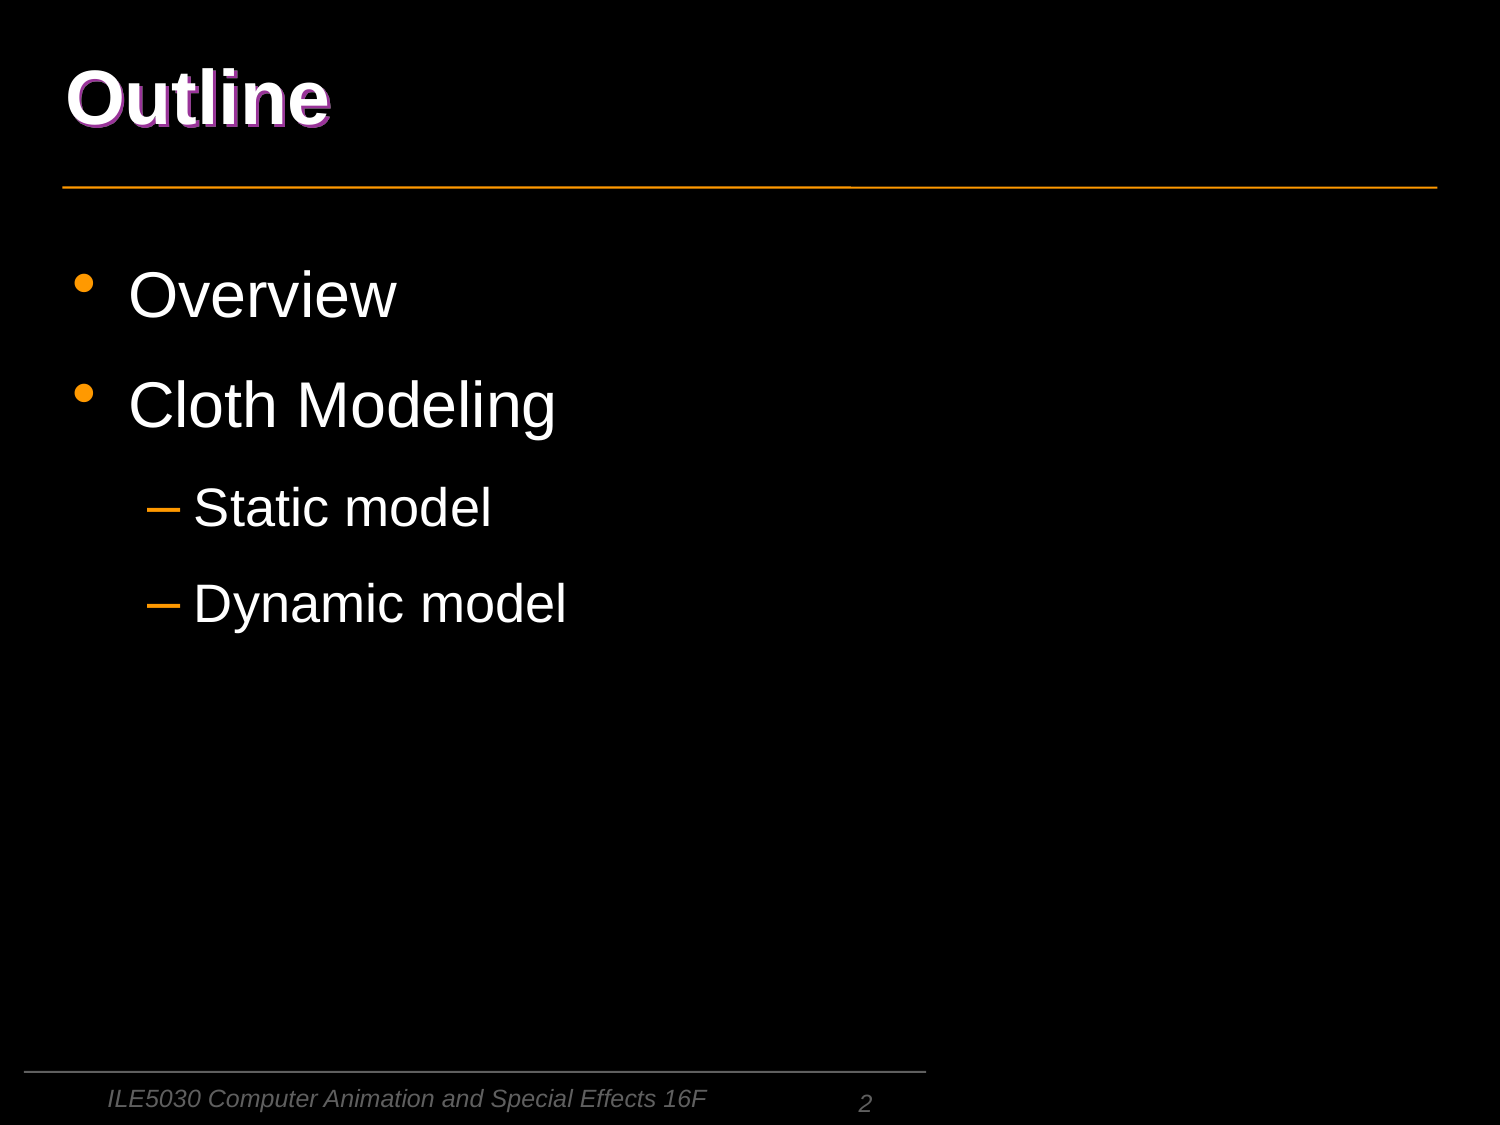

# Outline
Overview
Cloth Modeling
Static model
Dynamic model
ILE5030 Computer Animation and Special Effects 16F
2